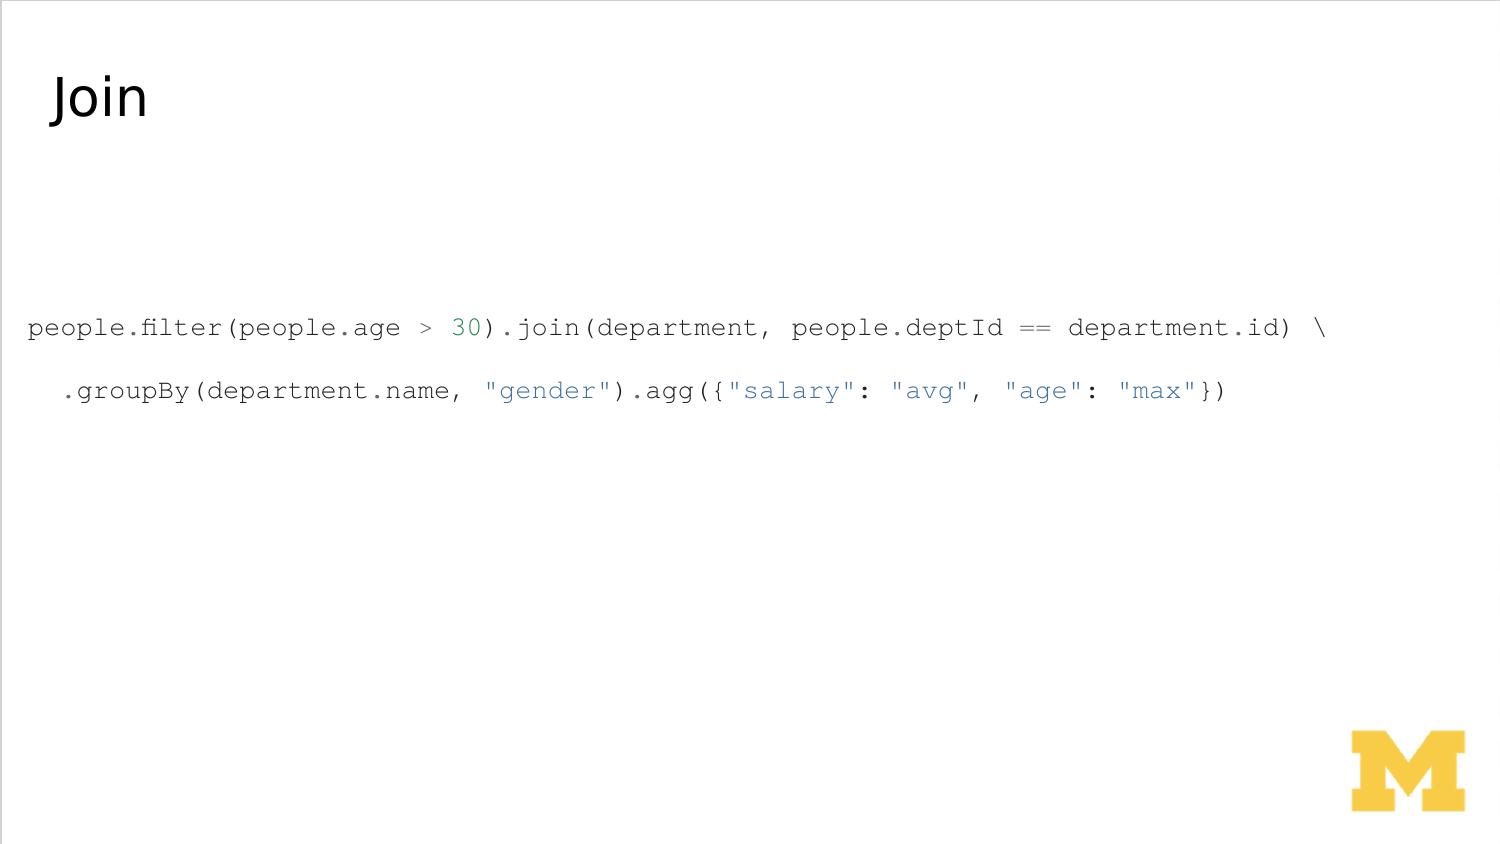

# Join

people.filter(people.age > 30).join(department, people.deptId == department.id) \
  .groupBy(department.name, "gender").agg({"salary": "avg", "age": "max"})